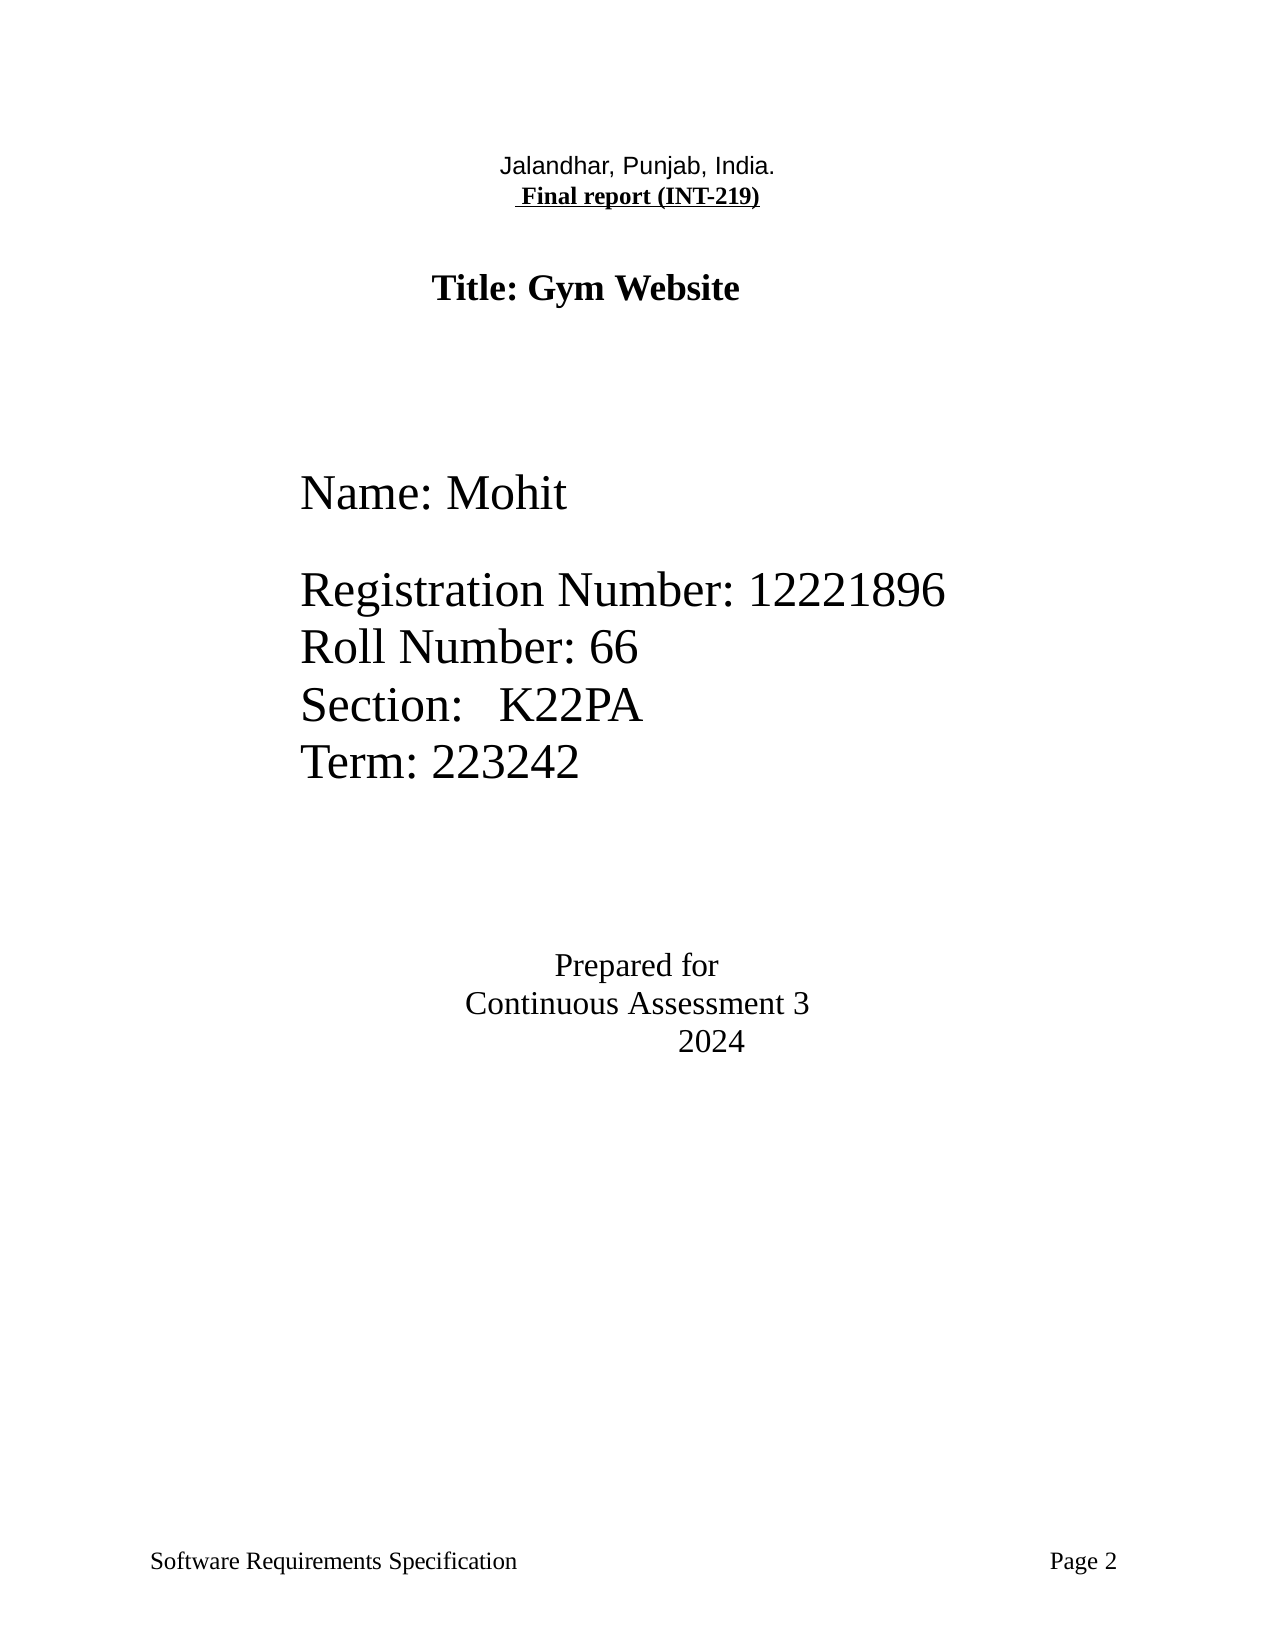

Jalandhar, Punjab, India.
 Final report (INT-219)
Title: Gym Website

Name: Mohit
Registration Number: 12221896
Roll Number: 66
Section: K22PA Term: 223242

Prepared for Continuous Assessment 3
    2024

Software Requirements Specification
Page 2